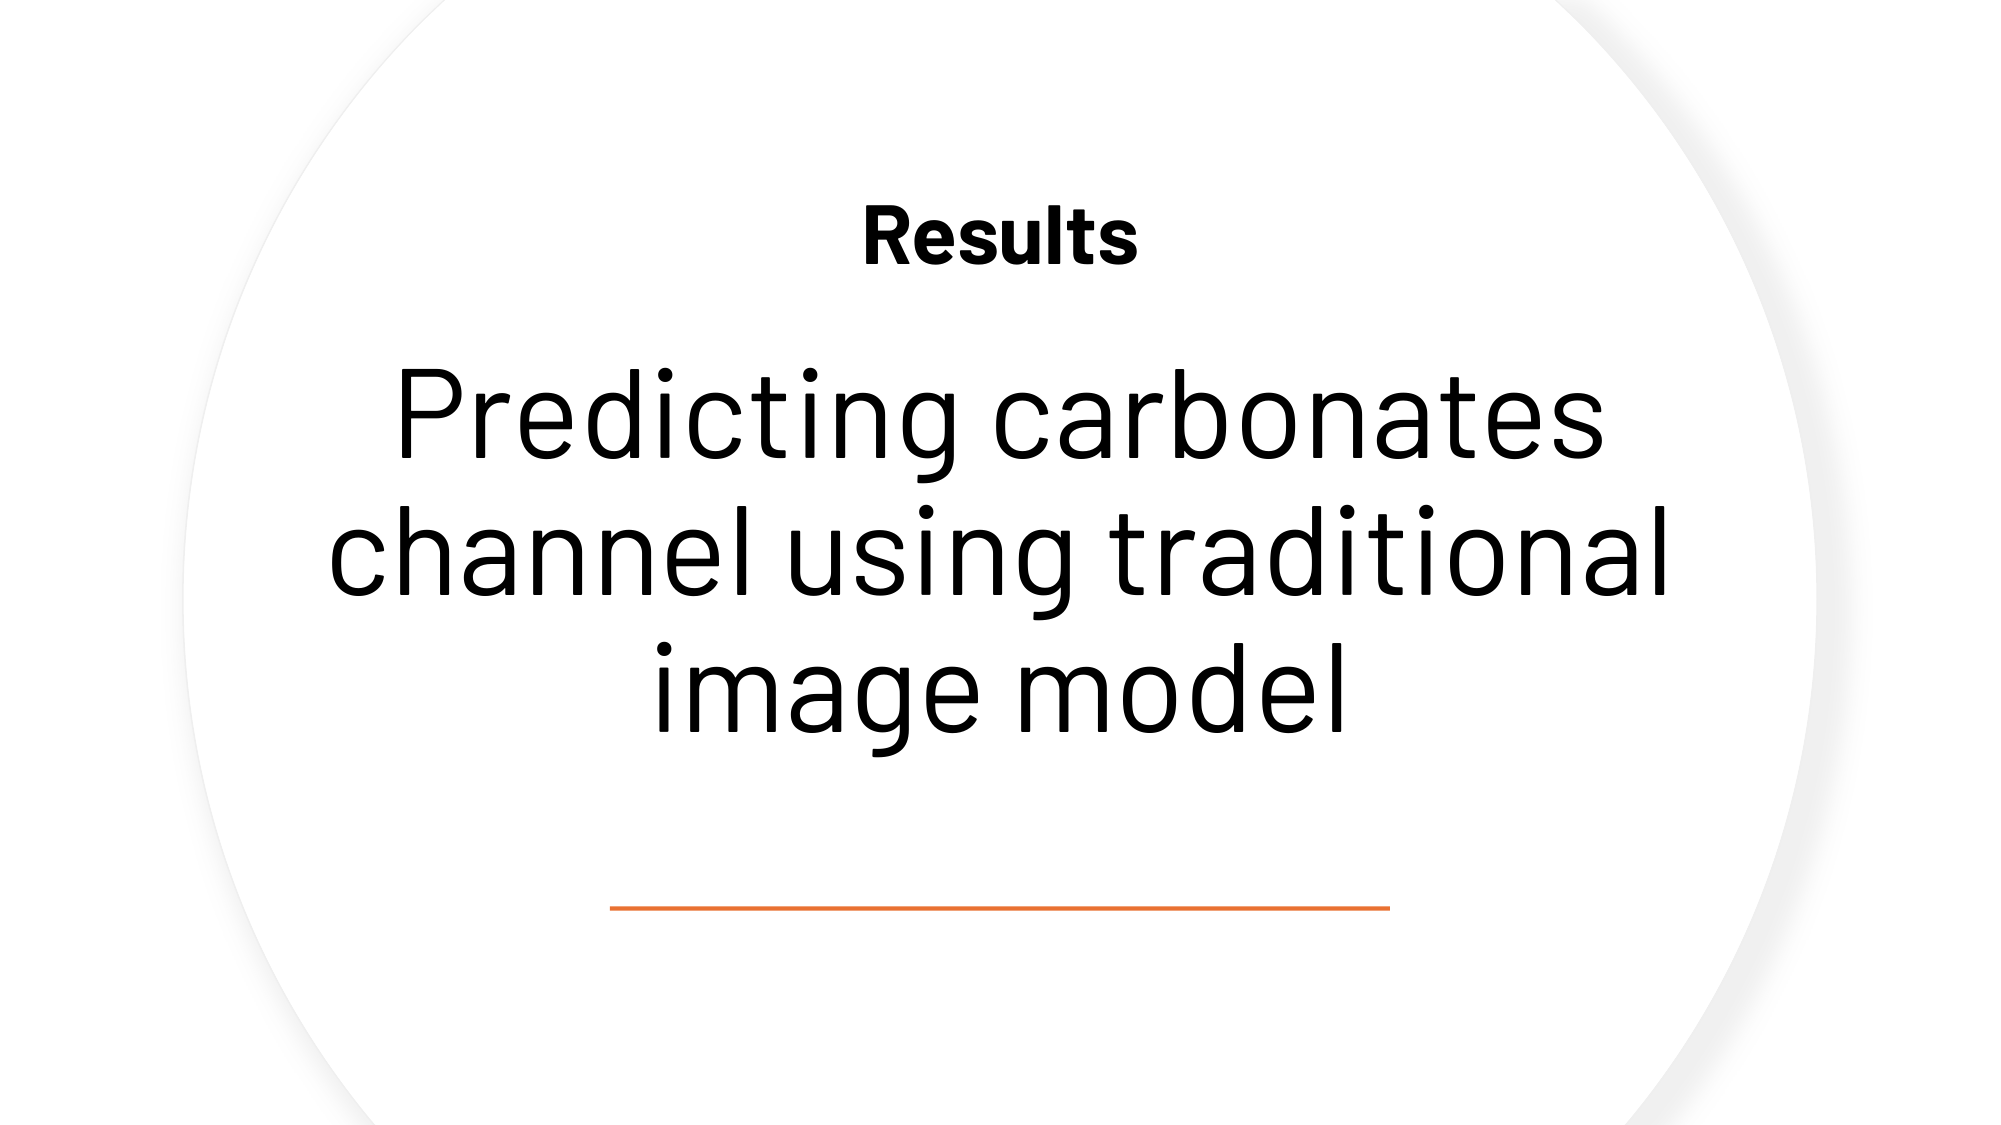

Results
# Predicting carbonates channel using traditional image model

14